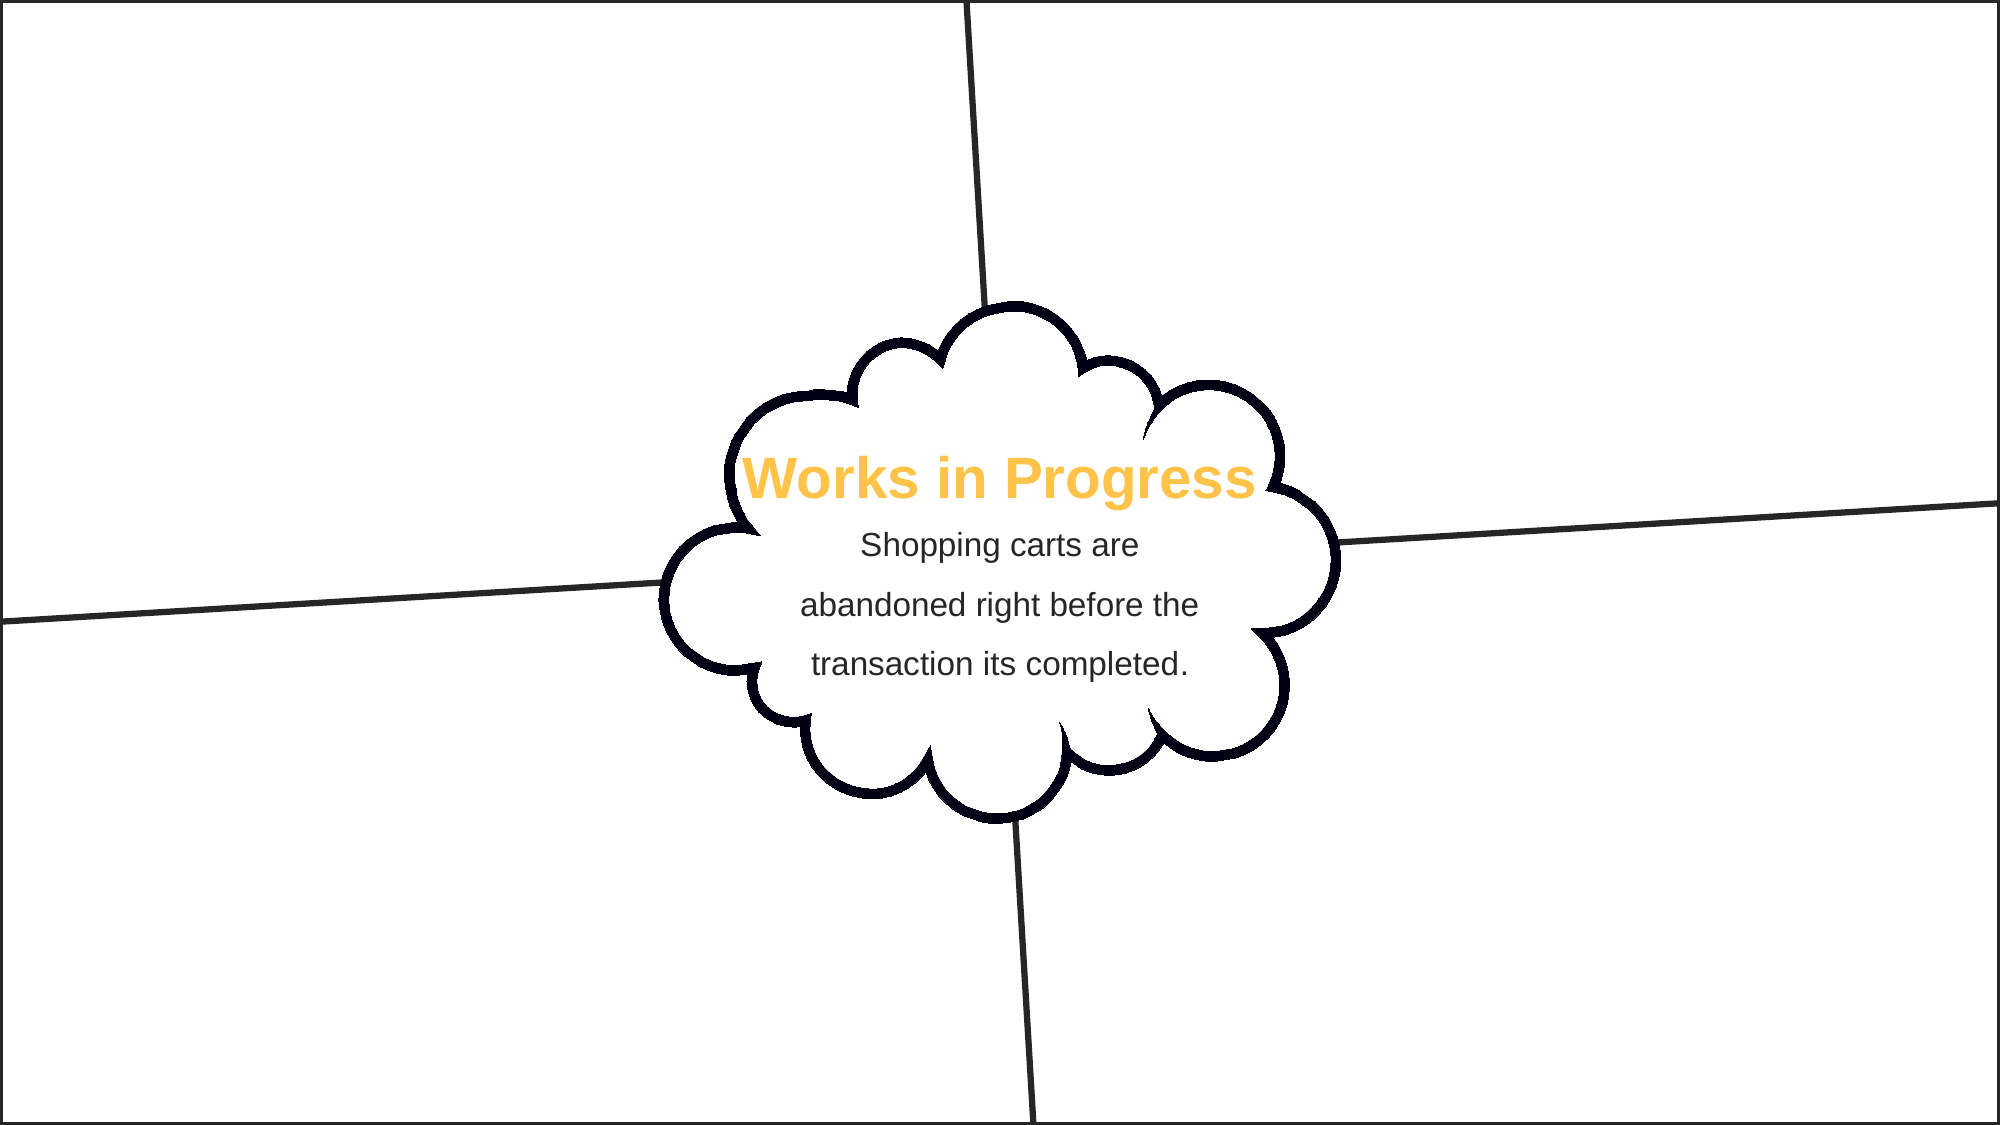

Works in Progress
Shopping carts are abandoned right before the transaction its completed.